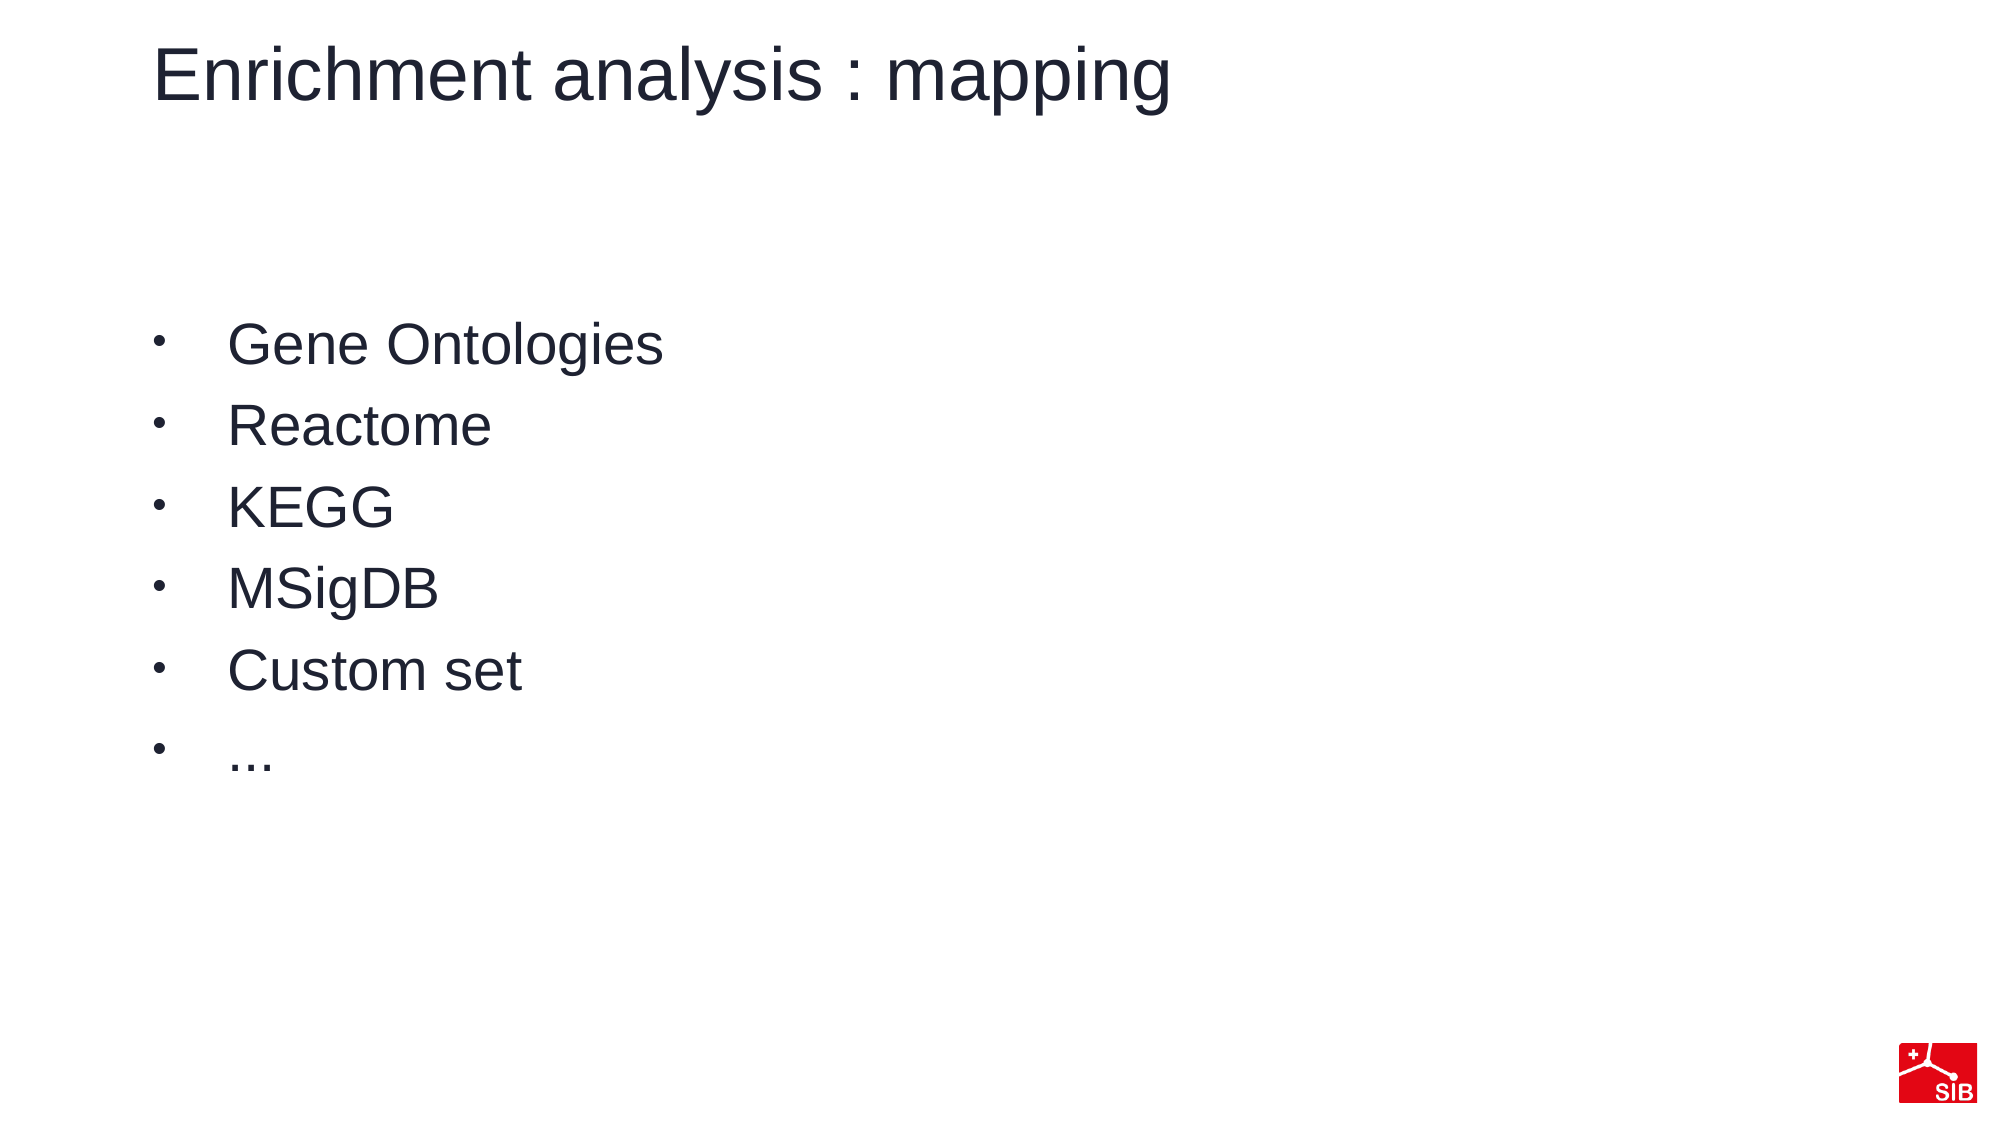

# Enrichment analysis : mapping
Gene Ontologies
Reactome
KEGG
MSigDB
Custom set
...